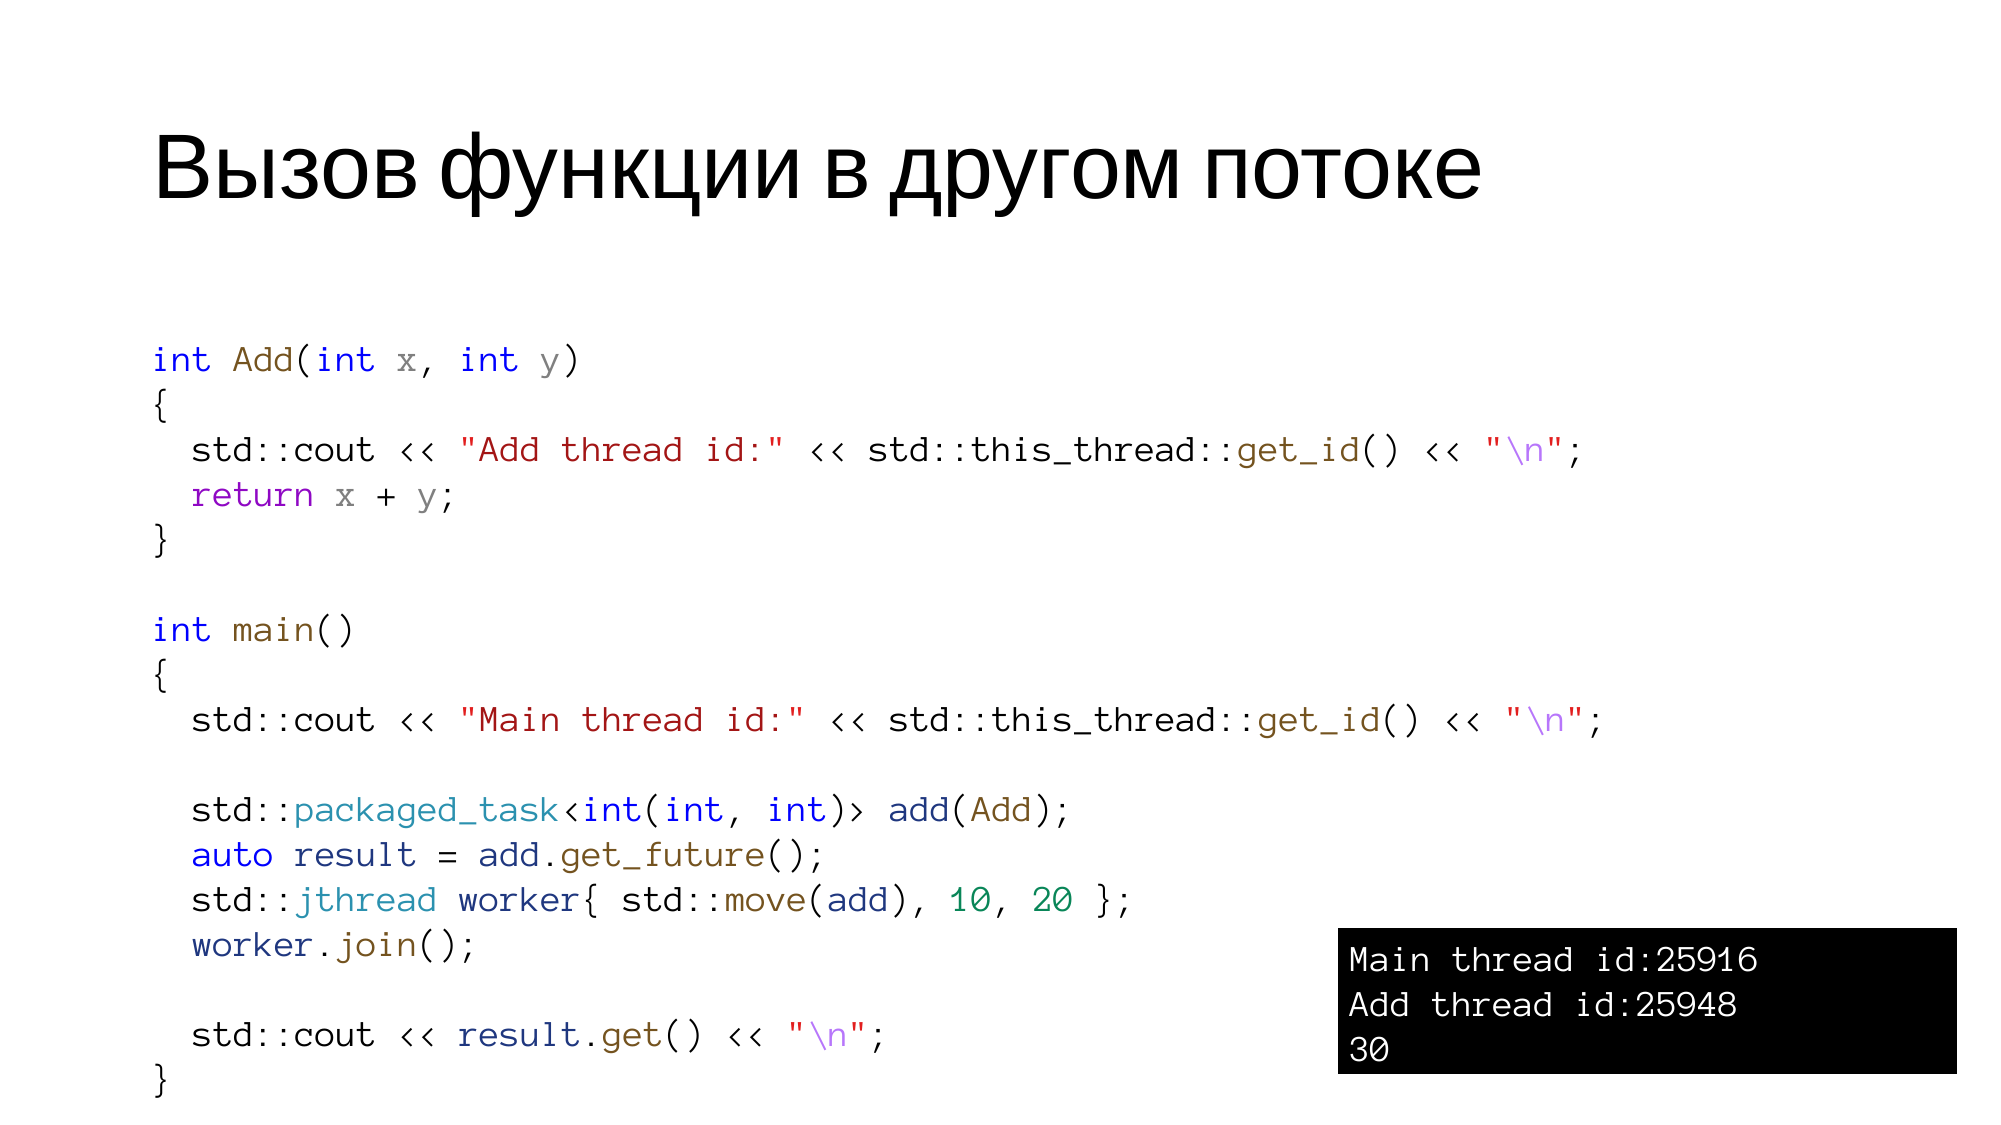

# Вызов функции в другом потоке
int Add(int x, int y)
{
  std::cout << "Add thread id:" << std::this_thread::get_id() << "\n";
  return x + y;
}
int main()
{
  std::cout << "Main thread id:" << std::this_thread::get_id() << "\n";

  std::packaged_task<int(int, int)> add(Add);
  auto result = add.get_future();
  std::jthread worker{ std::move(add), 10, 20 };
  worker.join();

  std::cout << result.get() << "\n";
}
Main thread id:25916
Add thread id:25948
30